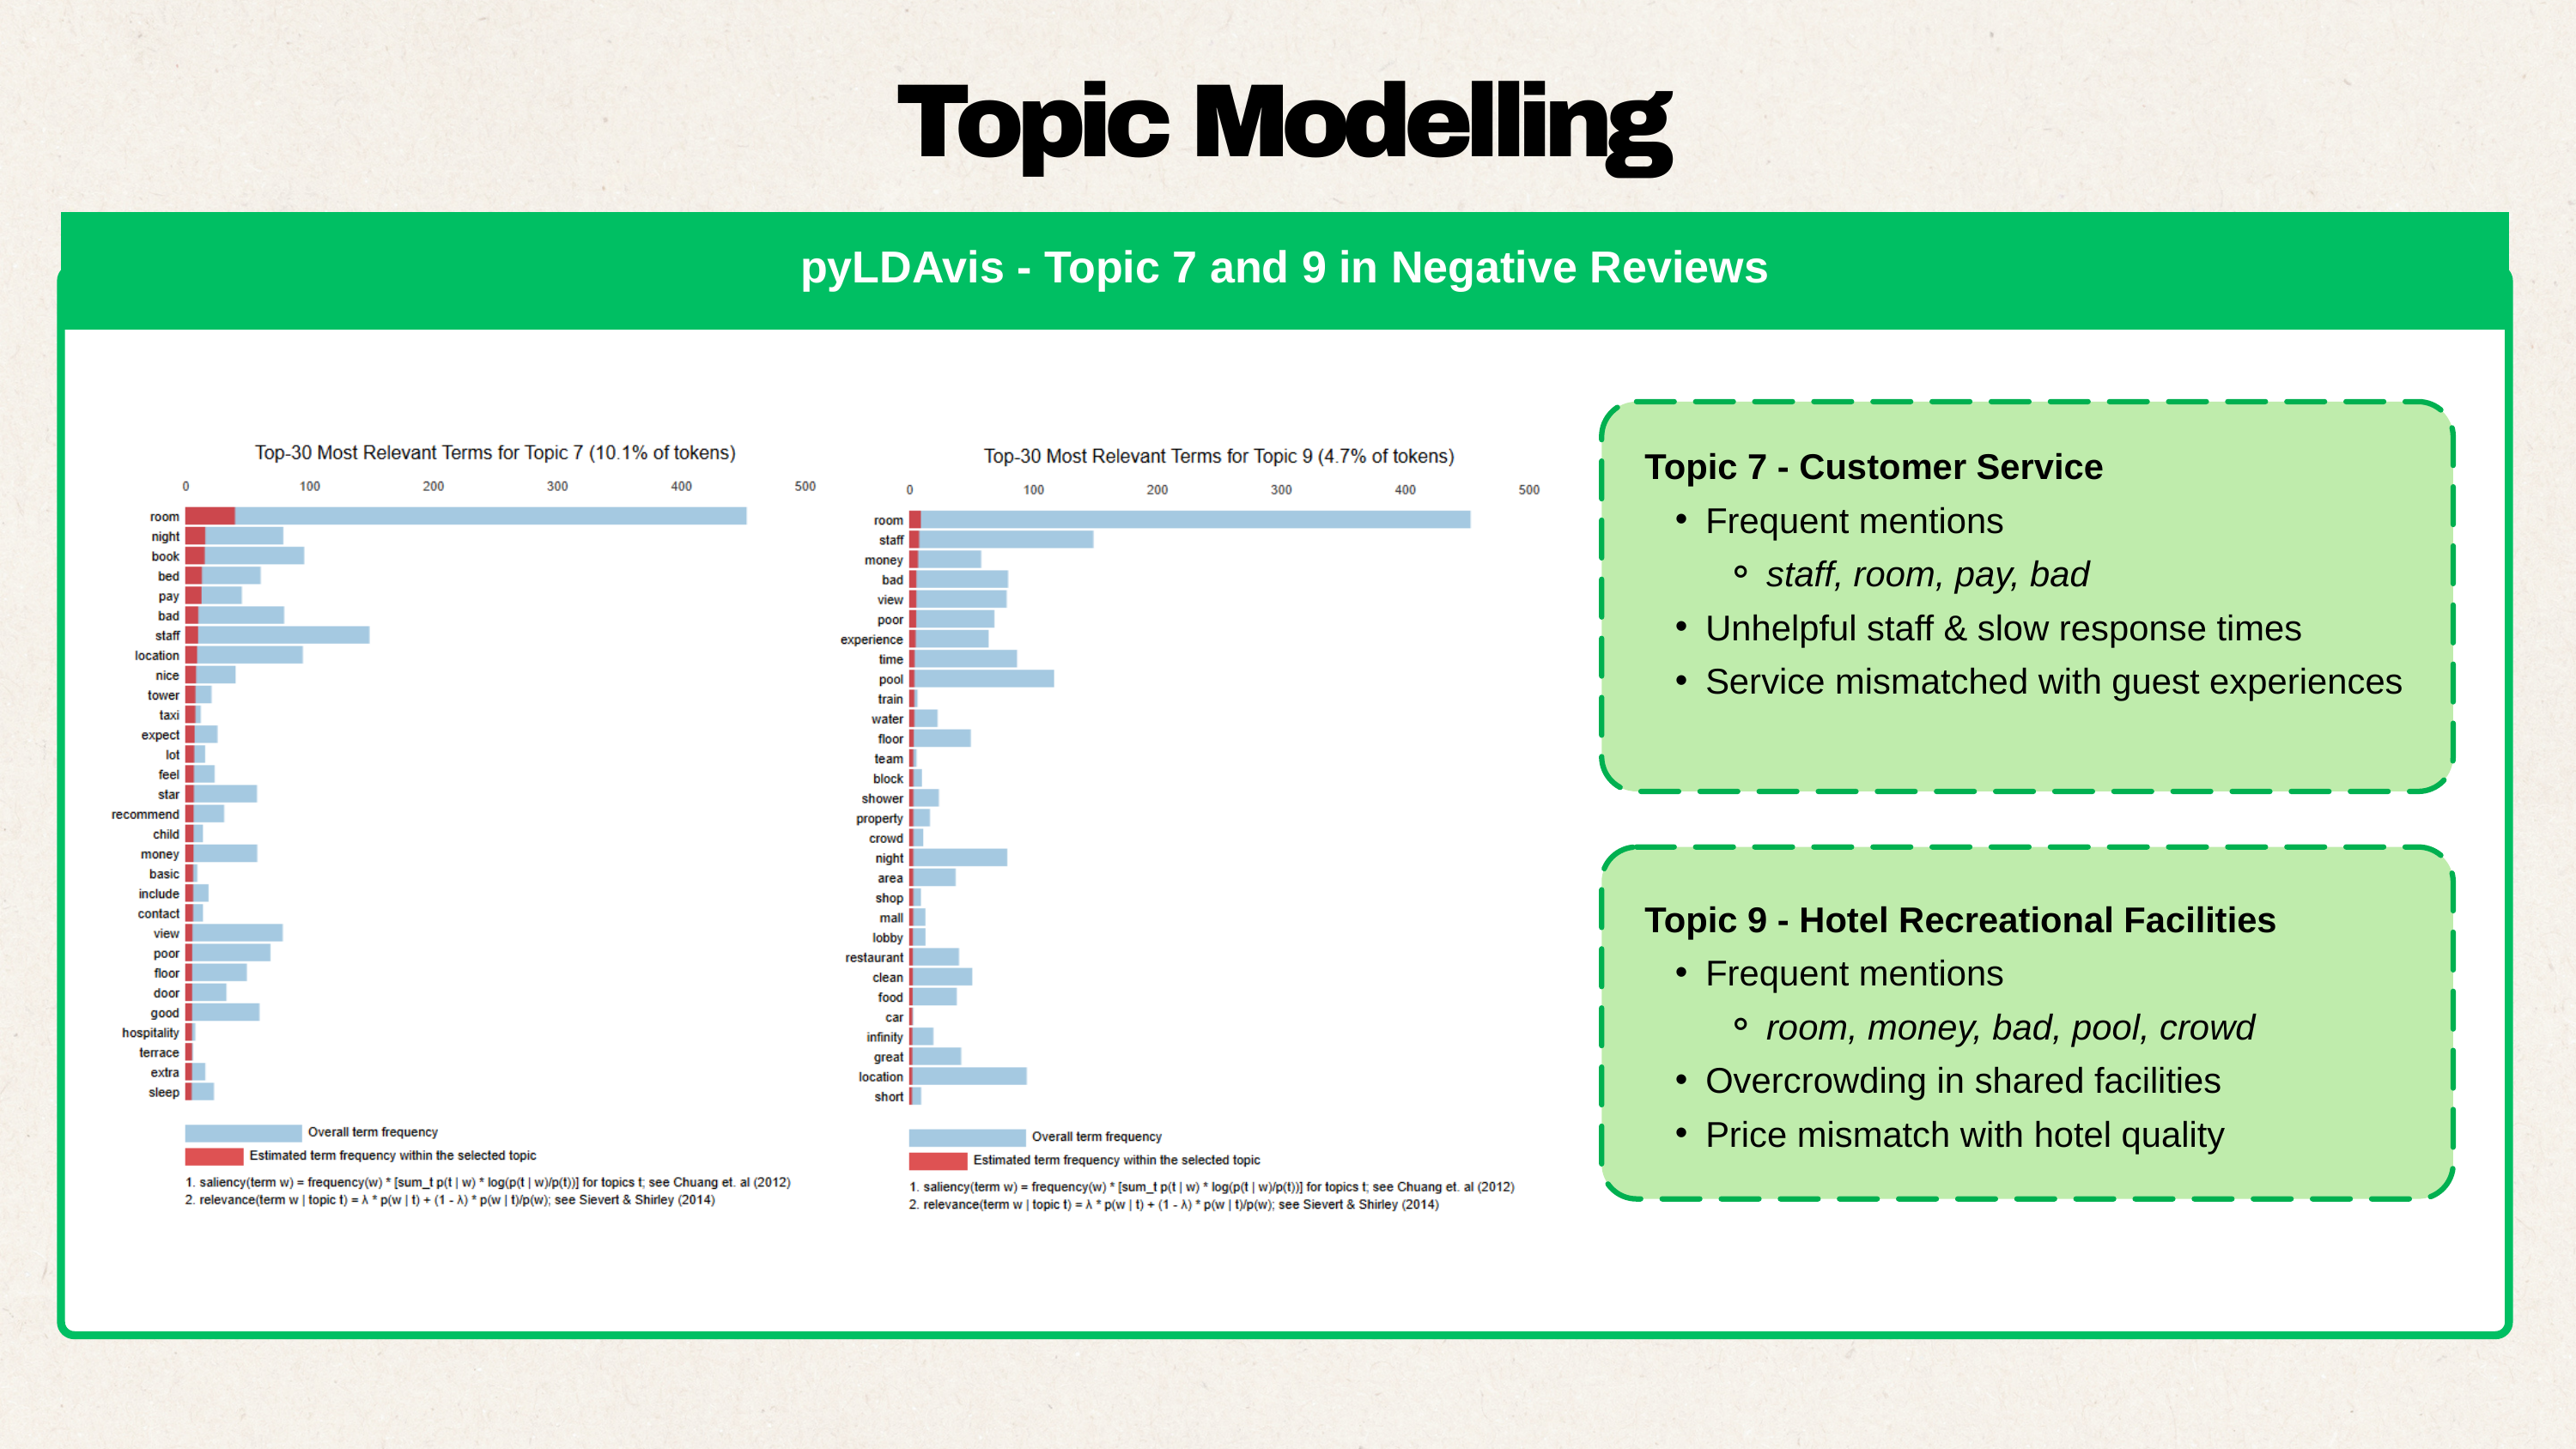

Topic Modelling

pyLDAvis - Topic 7 and 9 in Negative Reviews

Topic 7 - Customer Service
Frequent mentions
staff, room, pay, bad
Unhelpful staff & slow response times
Service mismatched with guest experiences

Topic 9 - Hotel Recreational Facilities
Frequent mentions
room, money, bad, pool, crowd
Overcrowding in shared facilities
Price mismatch with hotel quality